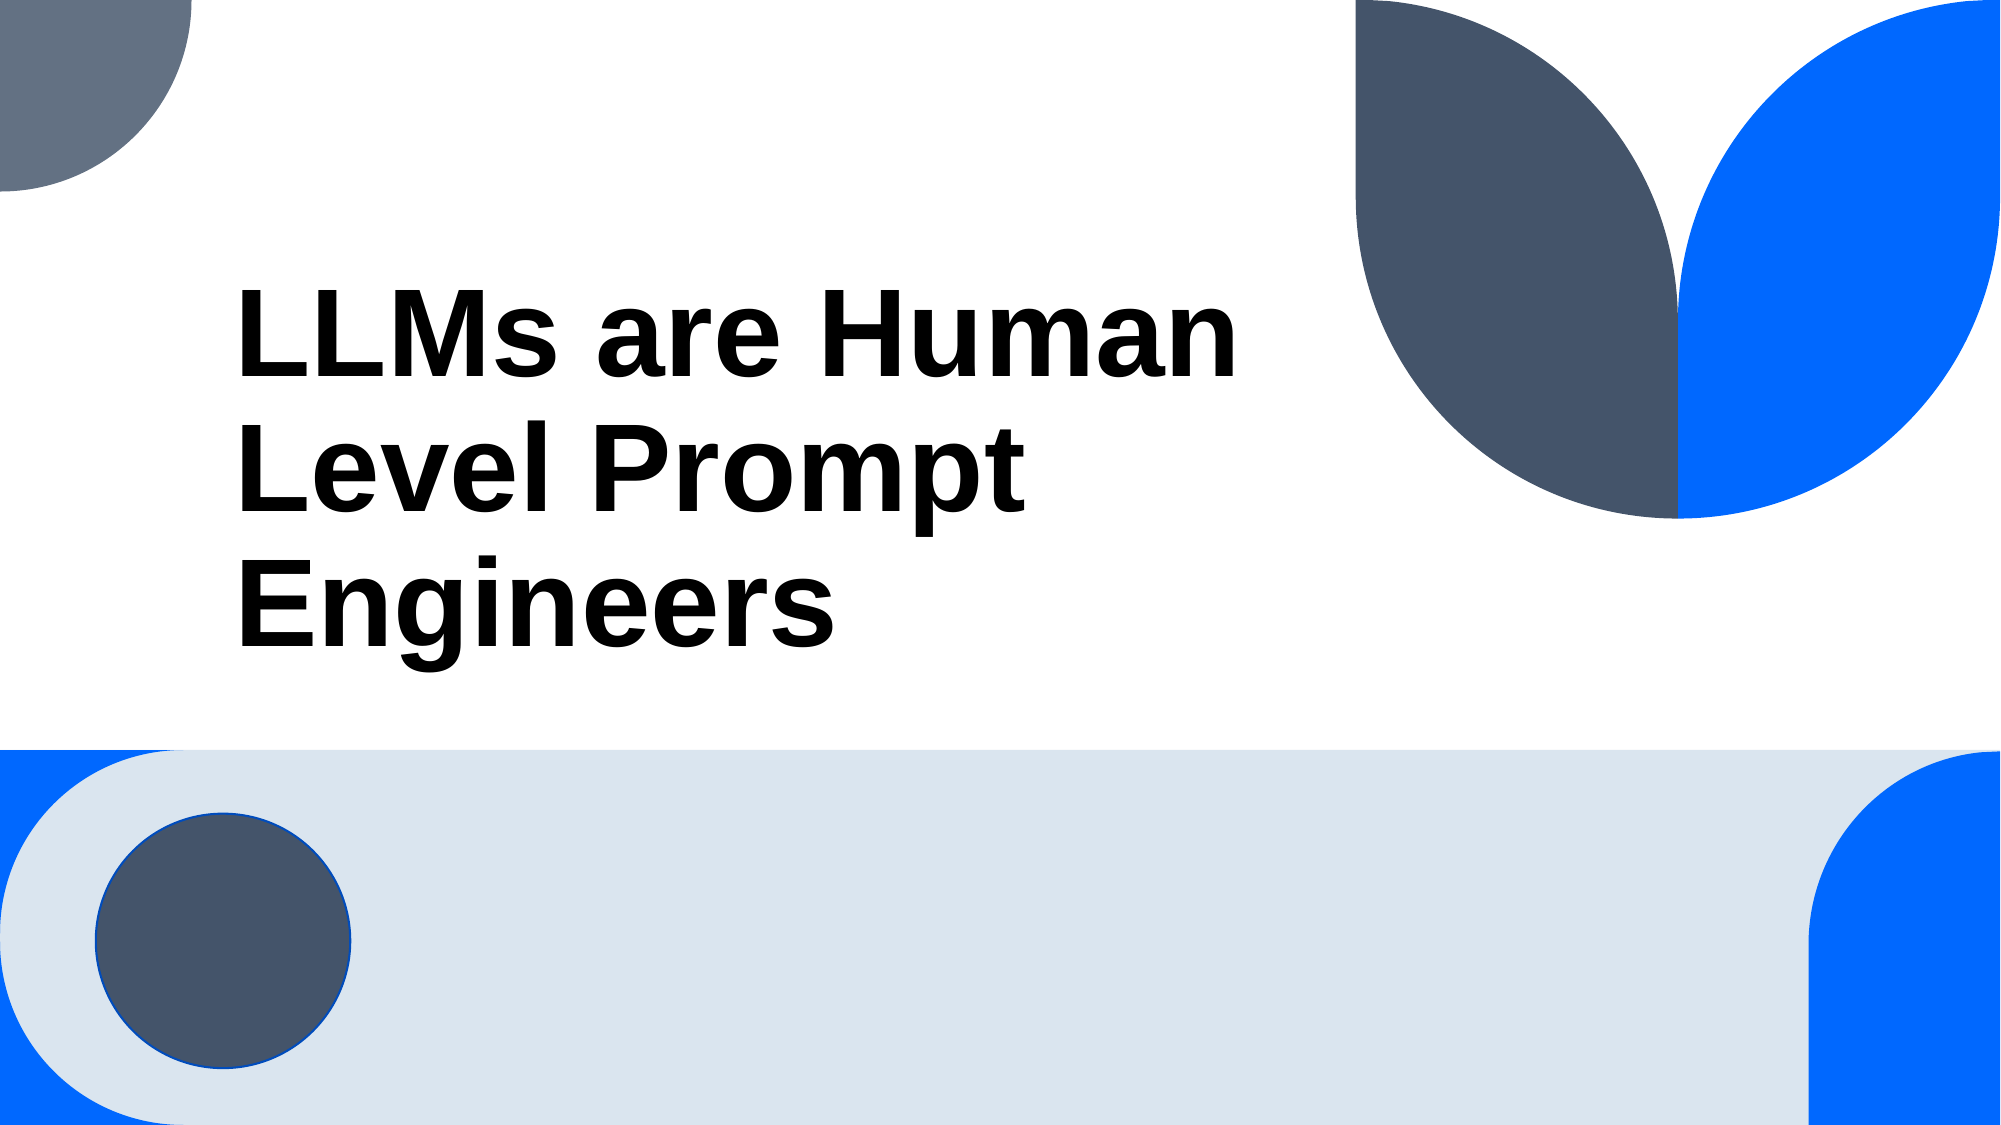

# LLMs are Human Level Prompt Engineers